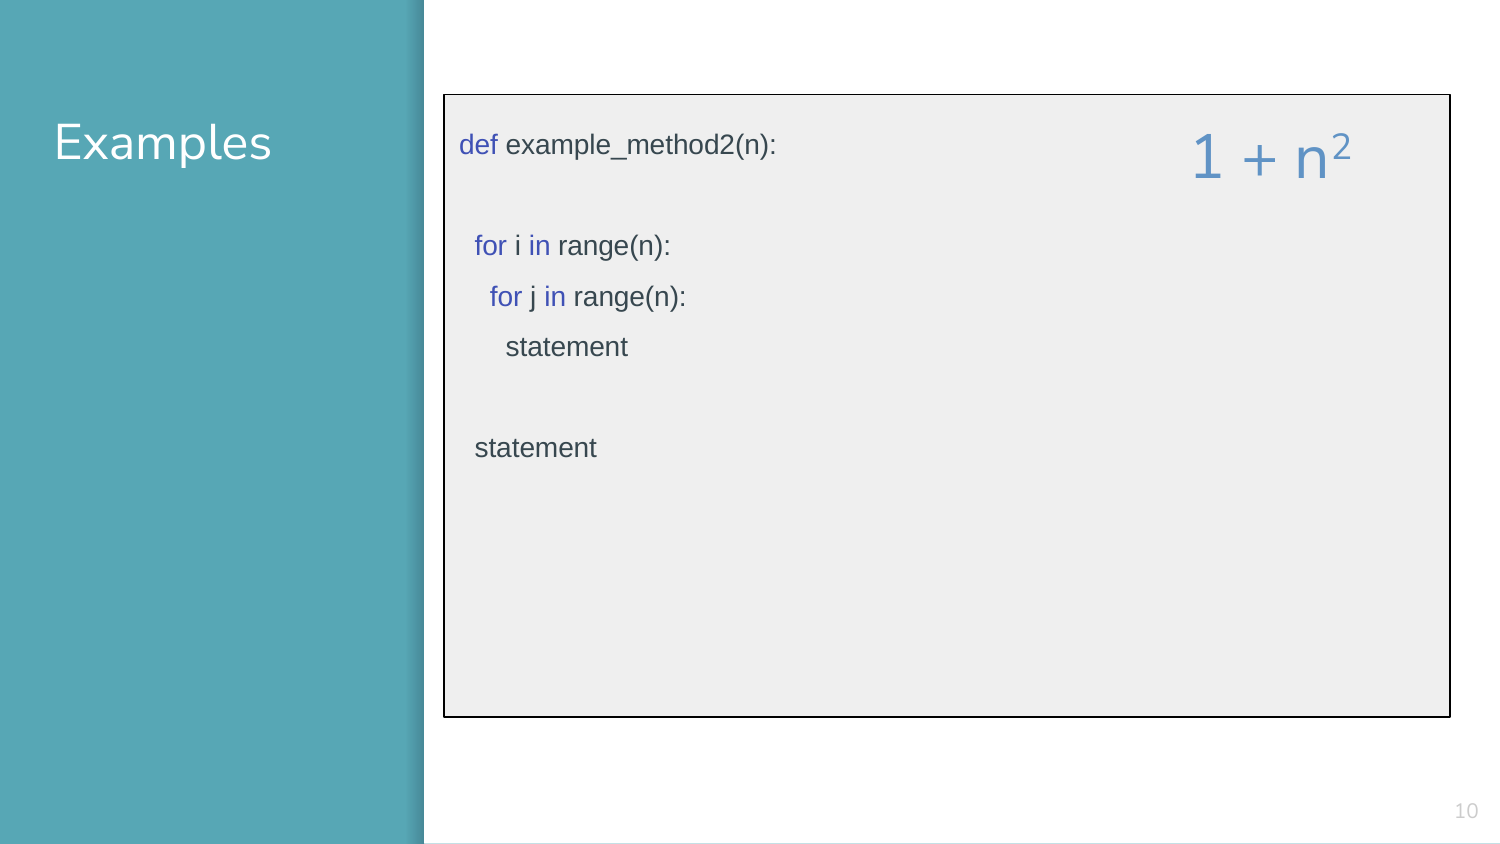

# Examples
def example_method2(n):

  for i in range(n):
    for j in range(n):
      statement

  statement

1 + n2

10